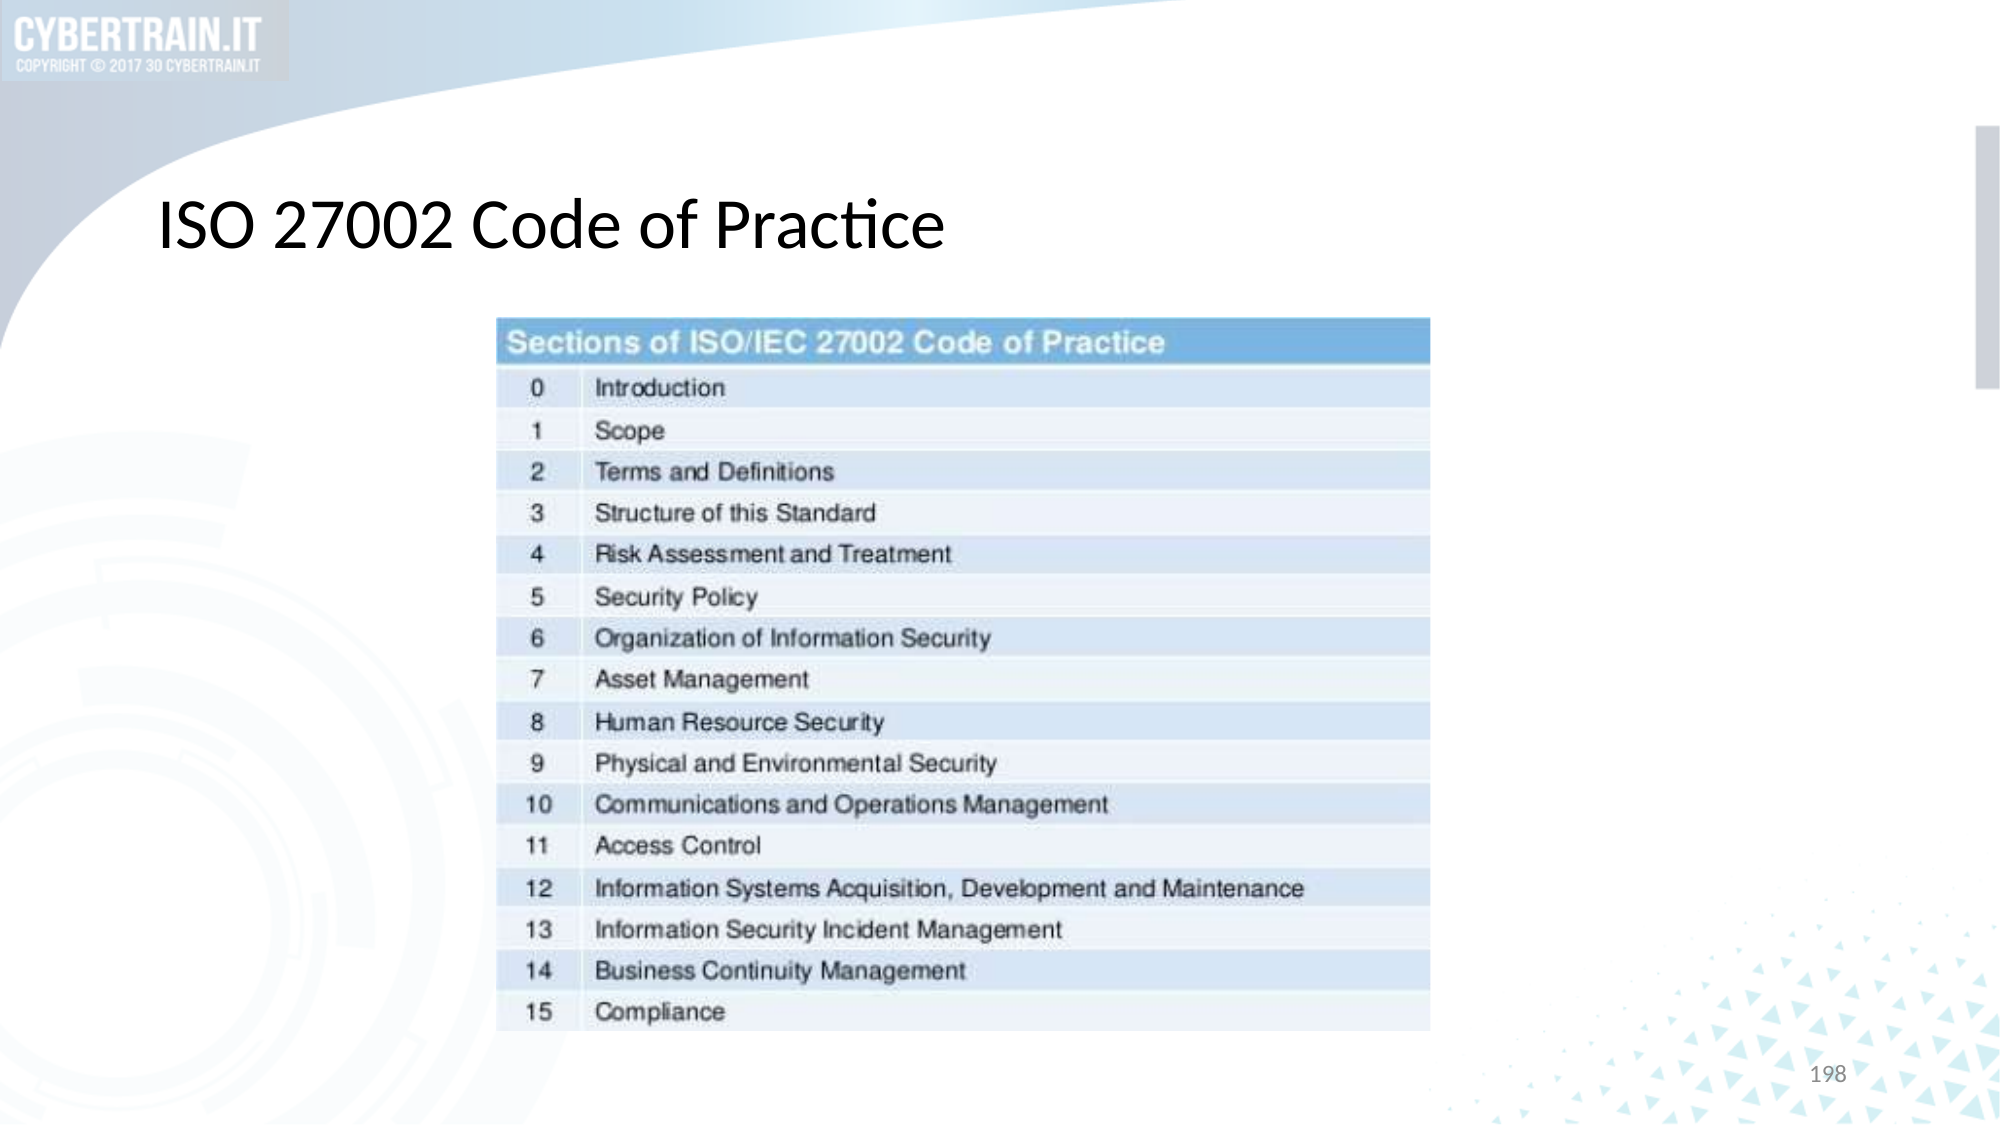

# ISO 27002 Code of Practice

198